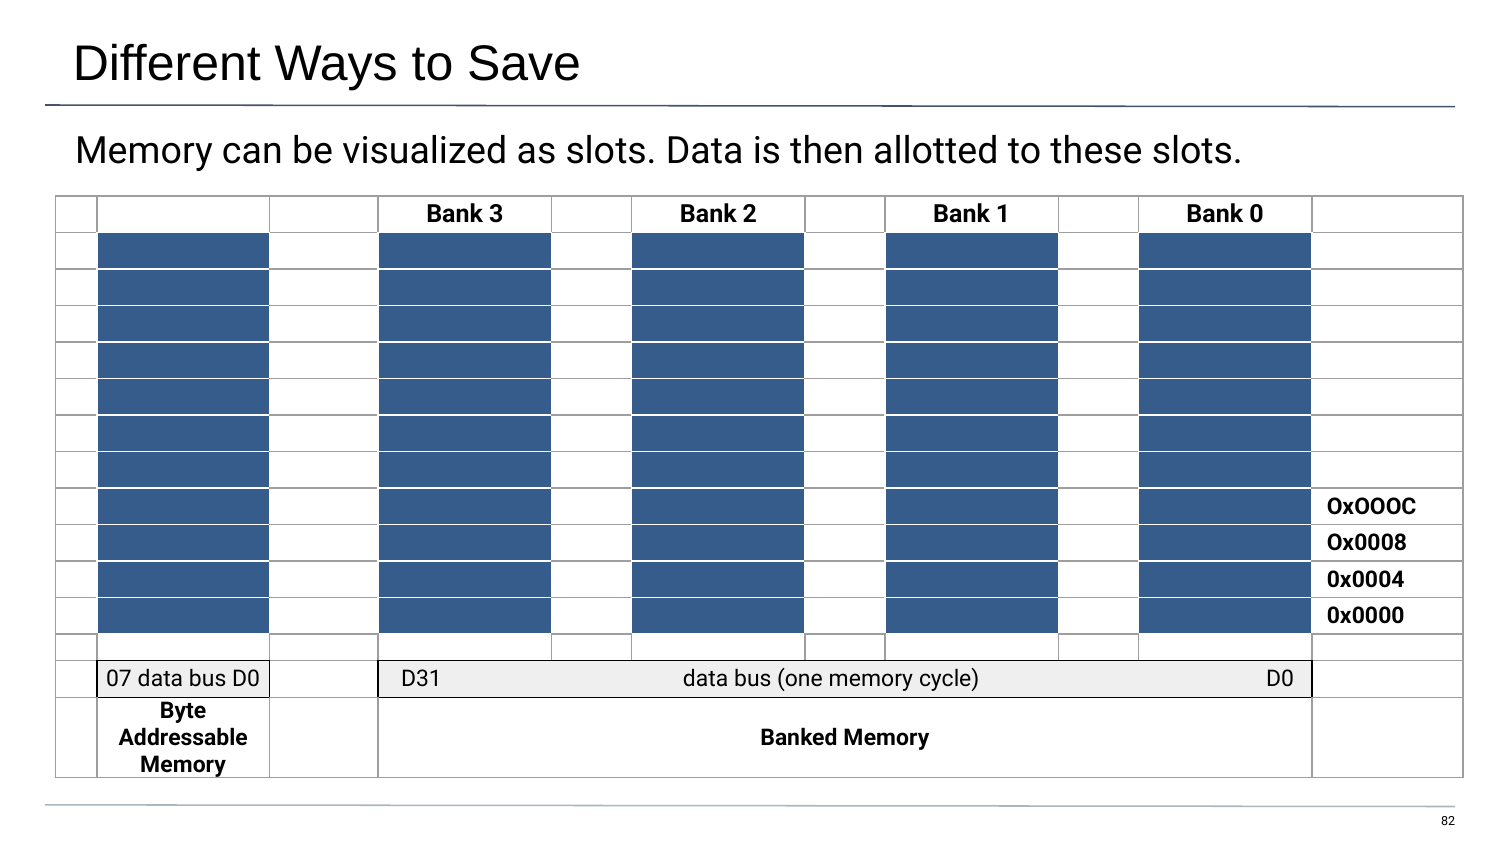

# Different Ways to Save
Memory can be visualized as slots. Data is then allotted to these slots.
|  |  |  | Bank 3 |  | Bank 2 |  | Bank 1 |  | Bank 0 |  |
| --- | --- | --- | --- | --- | --- | --- | --- | --- | --- | --- |
|  |  |  |  |  |  |  |  |  |  |  |
|  |  |  |  |  |  |  |  |  |  |  |
|  |  |  |  |  |  |  |  |  |  |  |
|  |  |  |  |  |  |  |  |  |  |  |
|  |  |  |  |  |  |  |  |  |  |  |
|  |  |  |  |  |  |  |  |  |  |  |
|  |  |  |  |  |  |  |  |  |  |  |
|  |  |  |  |  |  |  |  |  |  | OxOOOC |
|  |  |  |  |  |  |  |  |  |  | Ox0008 |
|  |  |  |  |  |  |  |  |  |  | 0x0004 |
|  |  |  |  |  |  |  |  |  |  | 0x0000 |
|  |  |  |  |  |  |  |  |  |  |  |
|  | 07 data bus D0 |  | D31 data bus (one memory cycle) D0 |  |  |  |  |  |  |  |
|  | Byte Addressable Memory |  | Banked Memory |  |  |  |  |  |  |  |